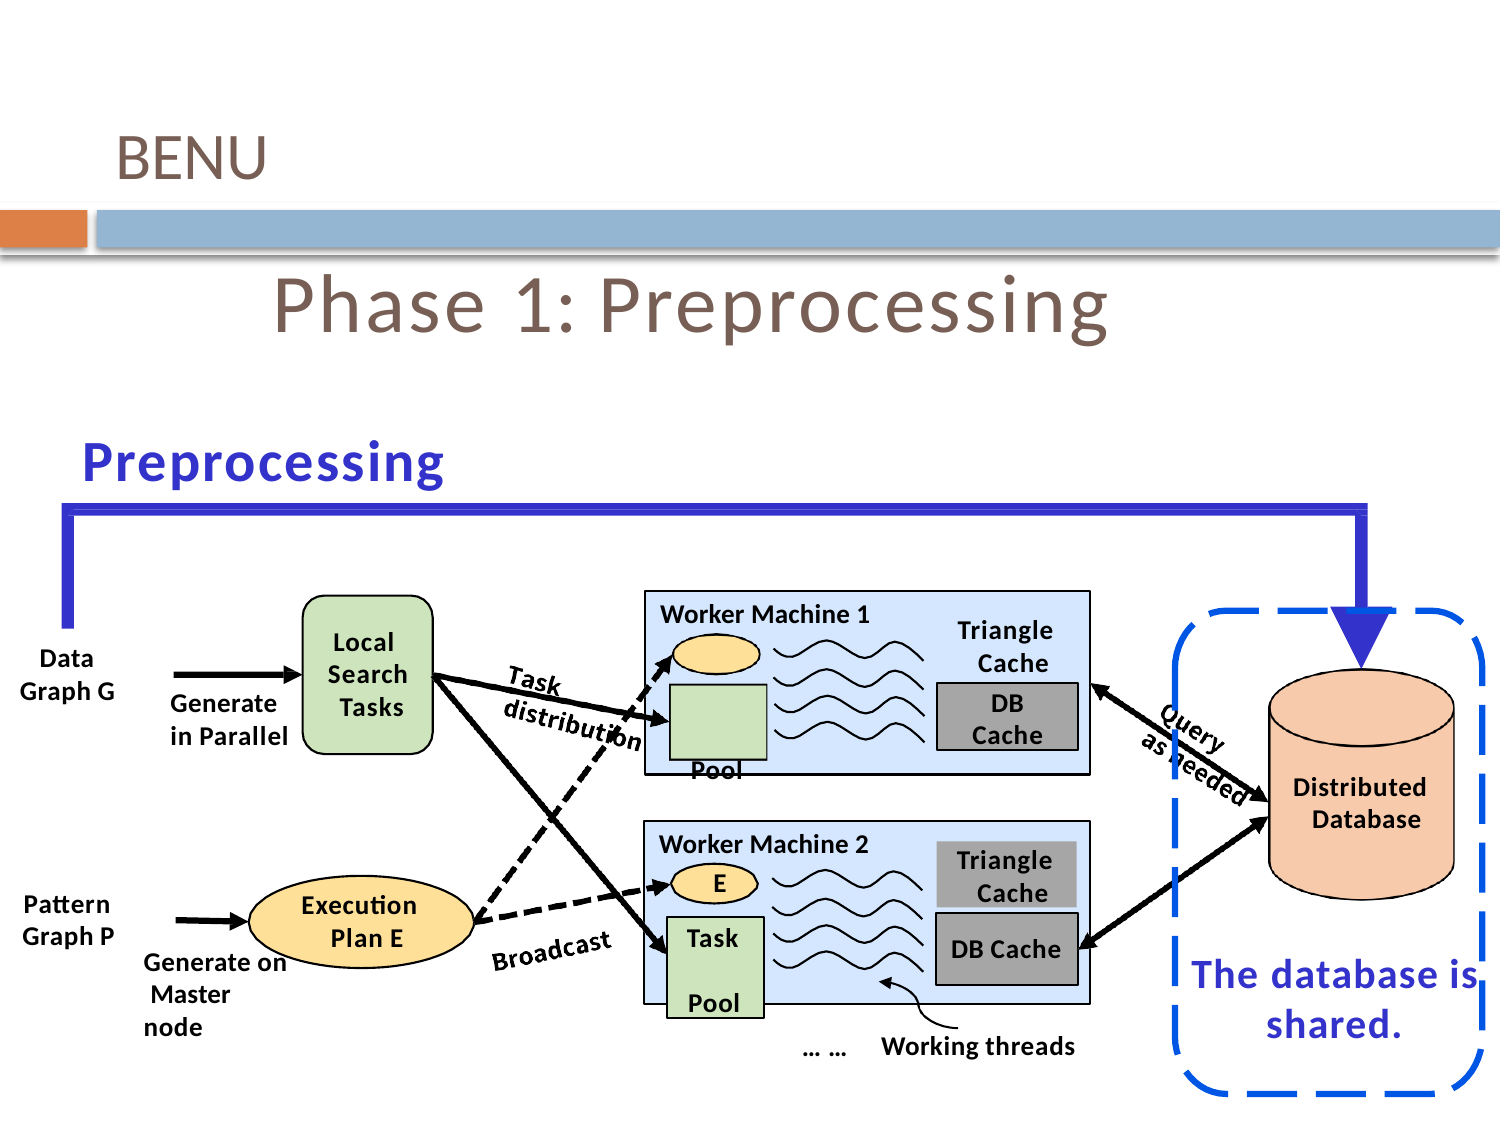

# BENU
Phase 1: Preprocessing
Preprocessing

Worker Machine 1  E
Task  Pool

Triangle  Cache

Local  Search  Tasks

Data  Graph G

DB
Cache
Generate
in Parallel

Preprocessing
Distributed  Database
Worker Machine 2  E

Triangle  Cache

Pattern
Graph P
Execution  Plan E

Task  Pool

DB Cache
Generate on  Master node
The database is
shared.

Working threads
……